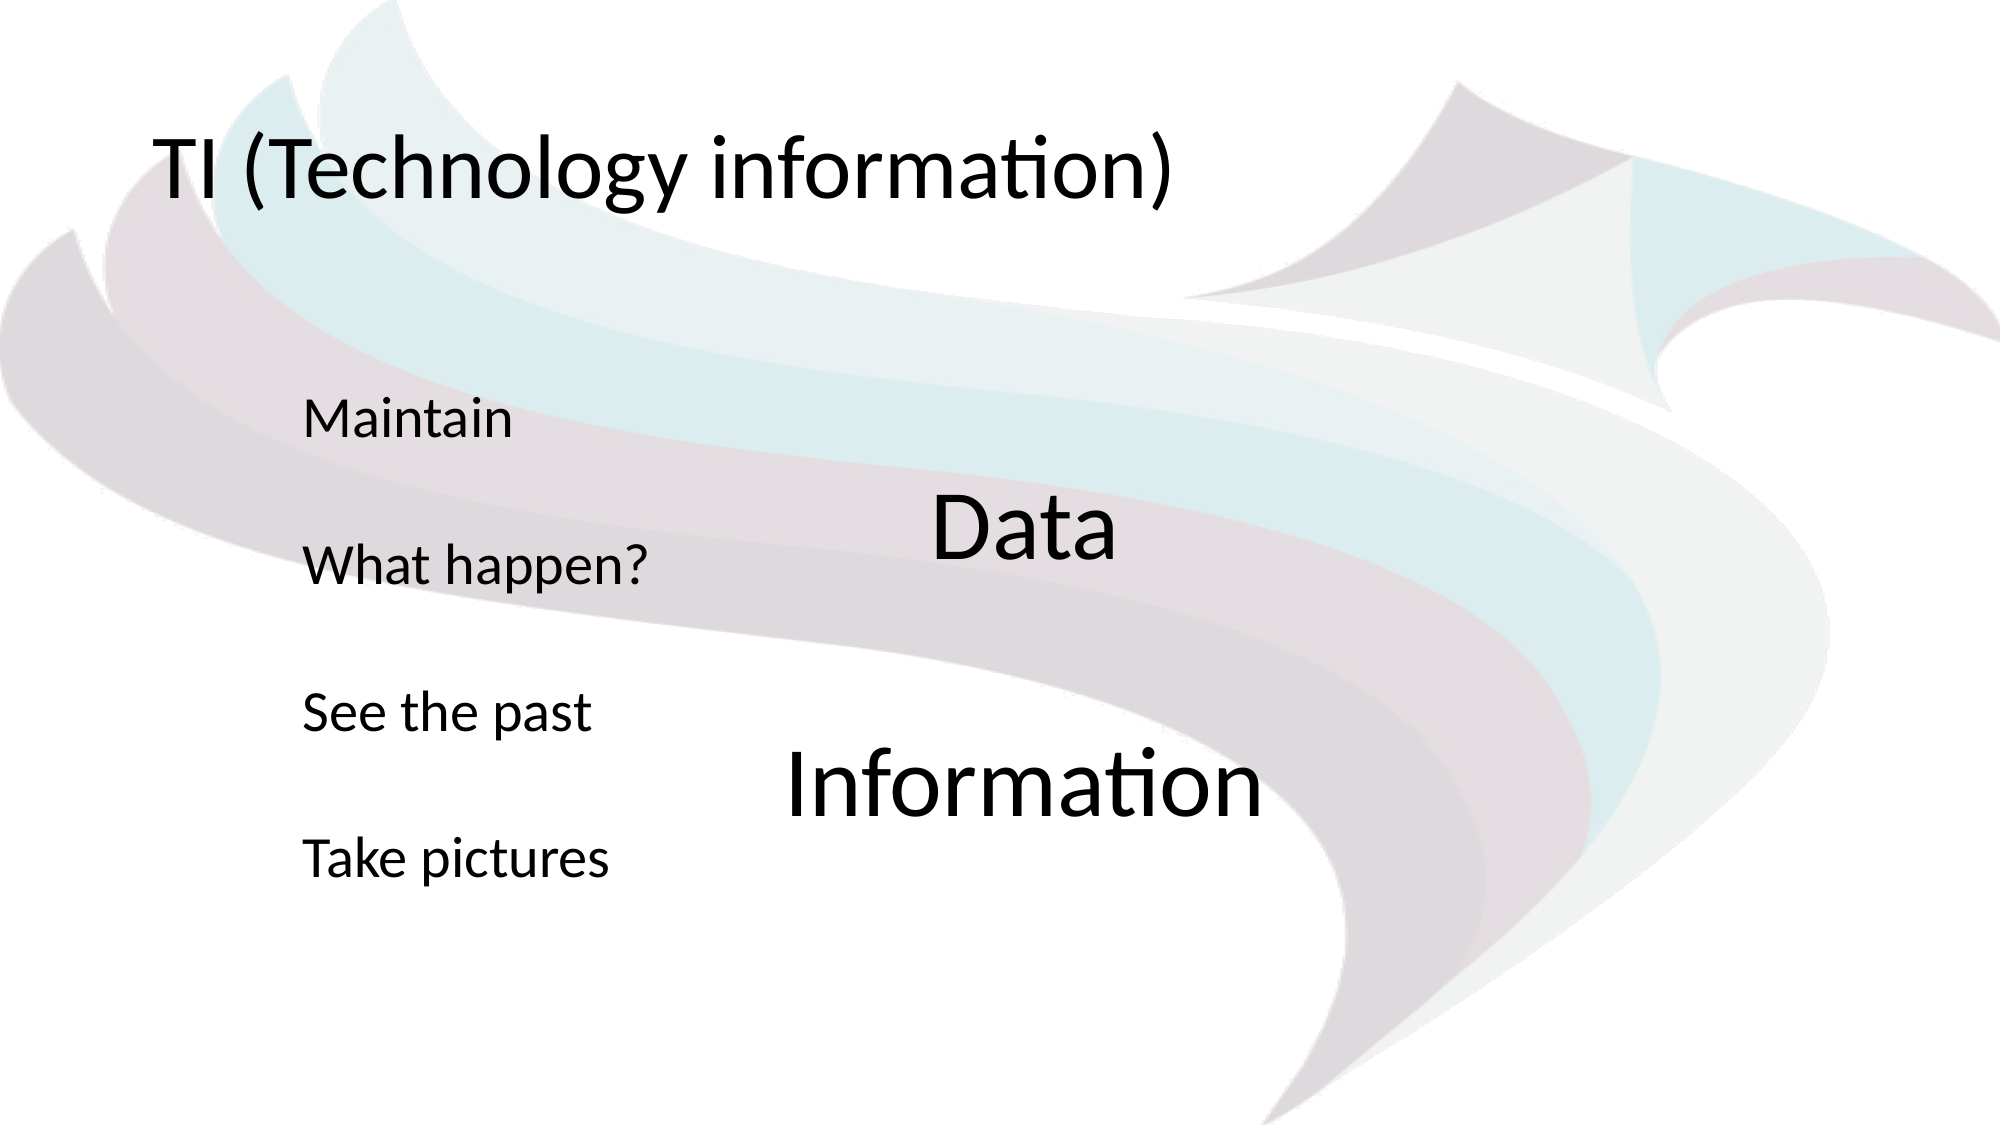

# TI (Technology information)

Maintain

What happen?

See the past

Take pictures

Data

Information